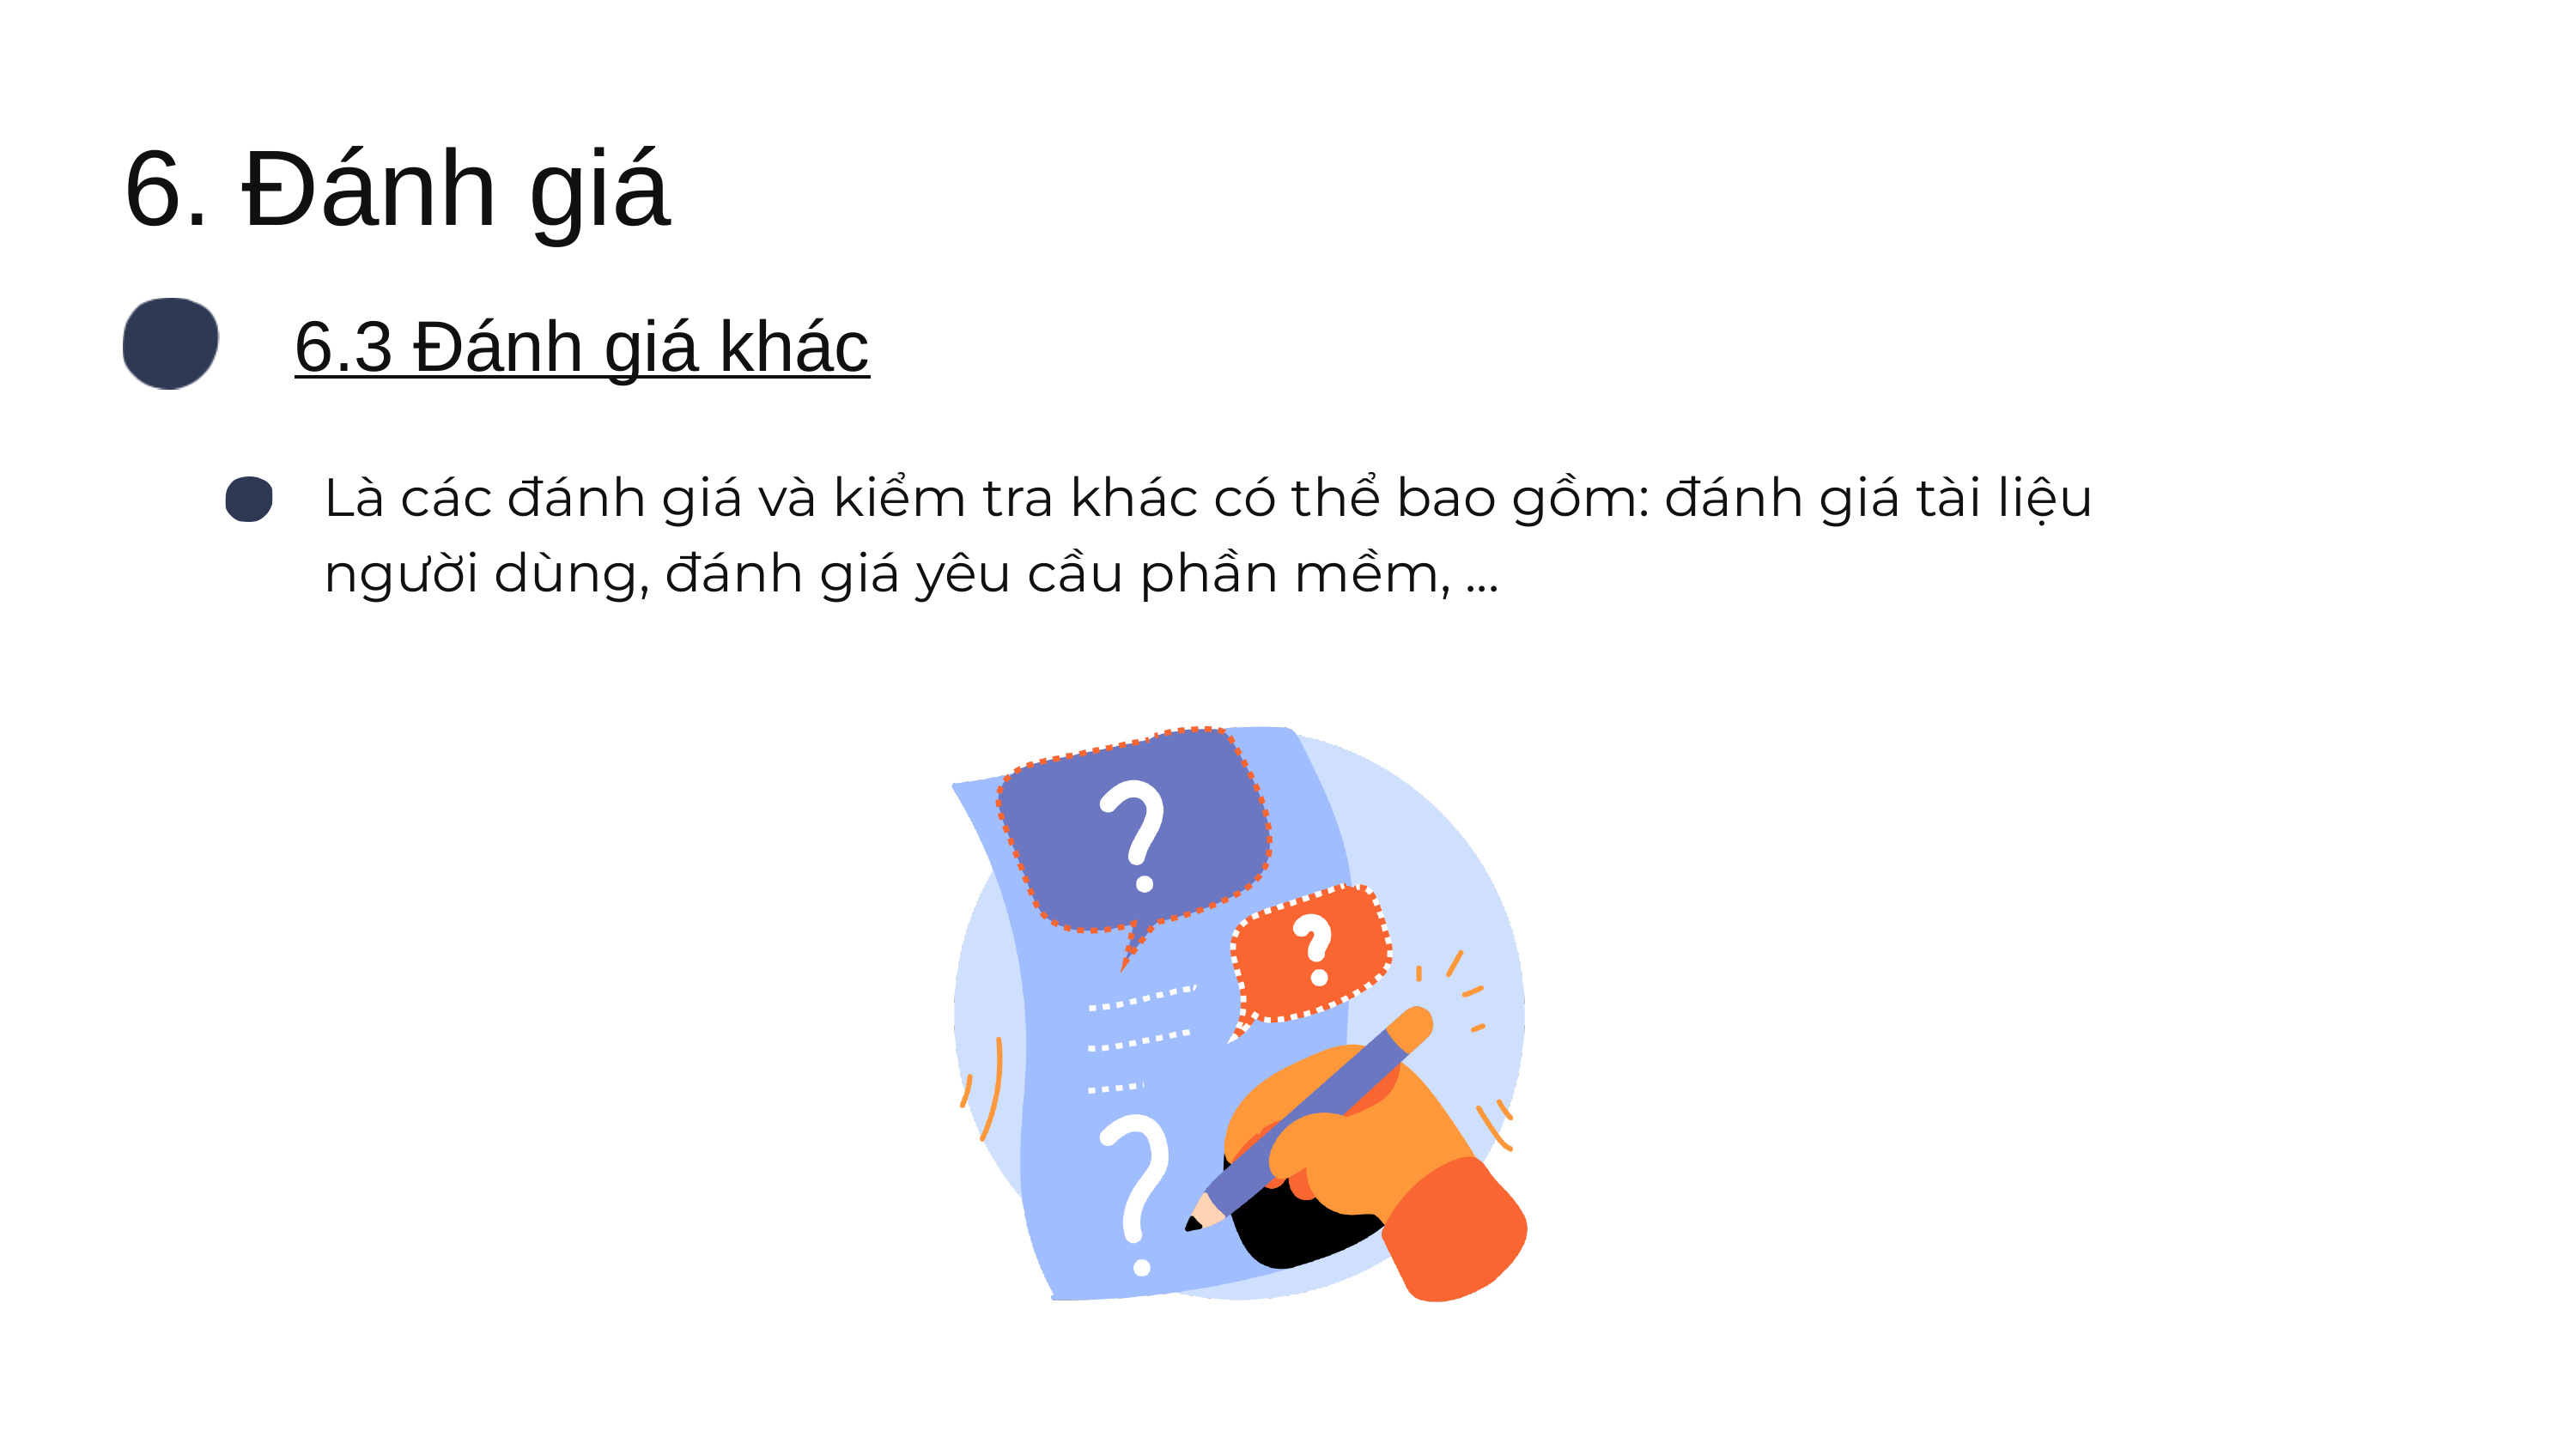

6. Đánh giá

6.3 Đánh giá khác

Là các đánh giá và kiểm tra khác có thể bao gồm: đánh giá tài liệu người dùng, đánh giá yêu cầu phần mềm, ...